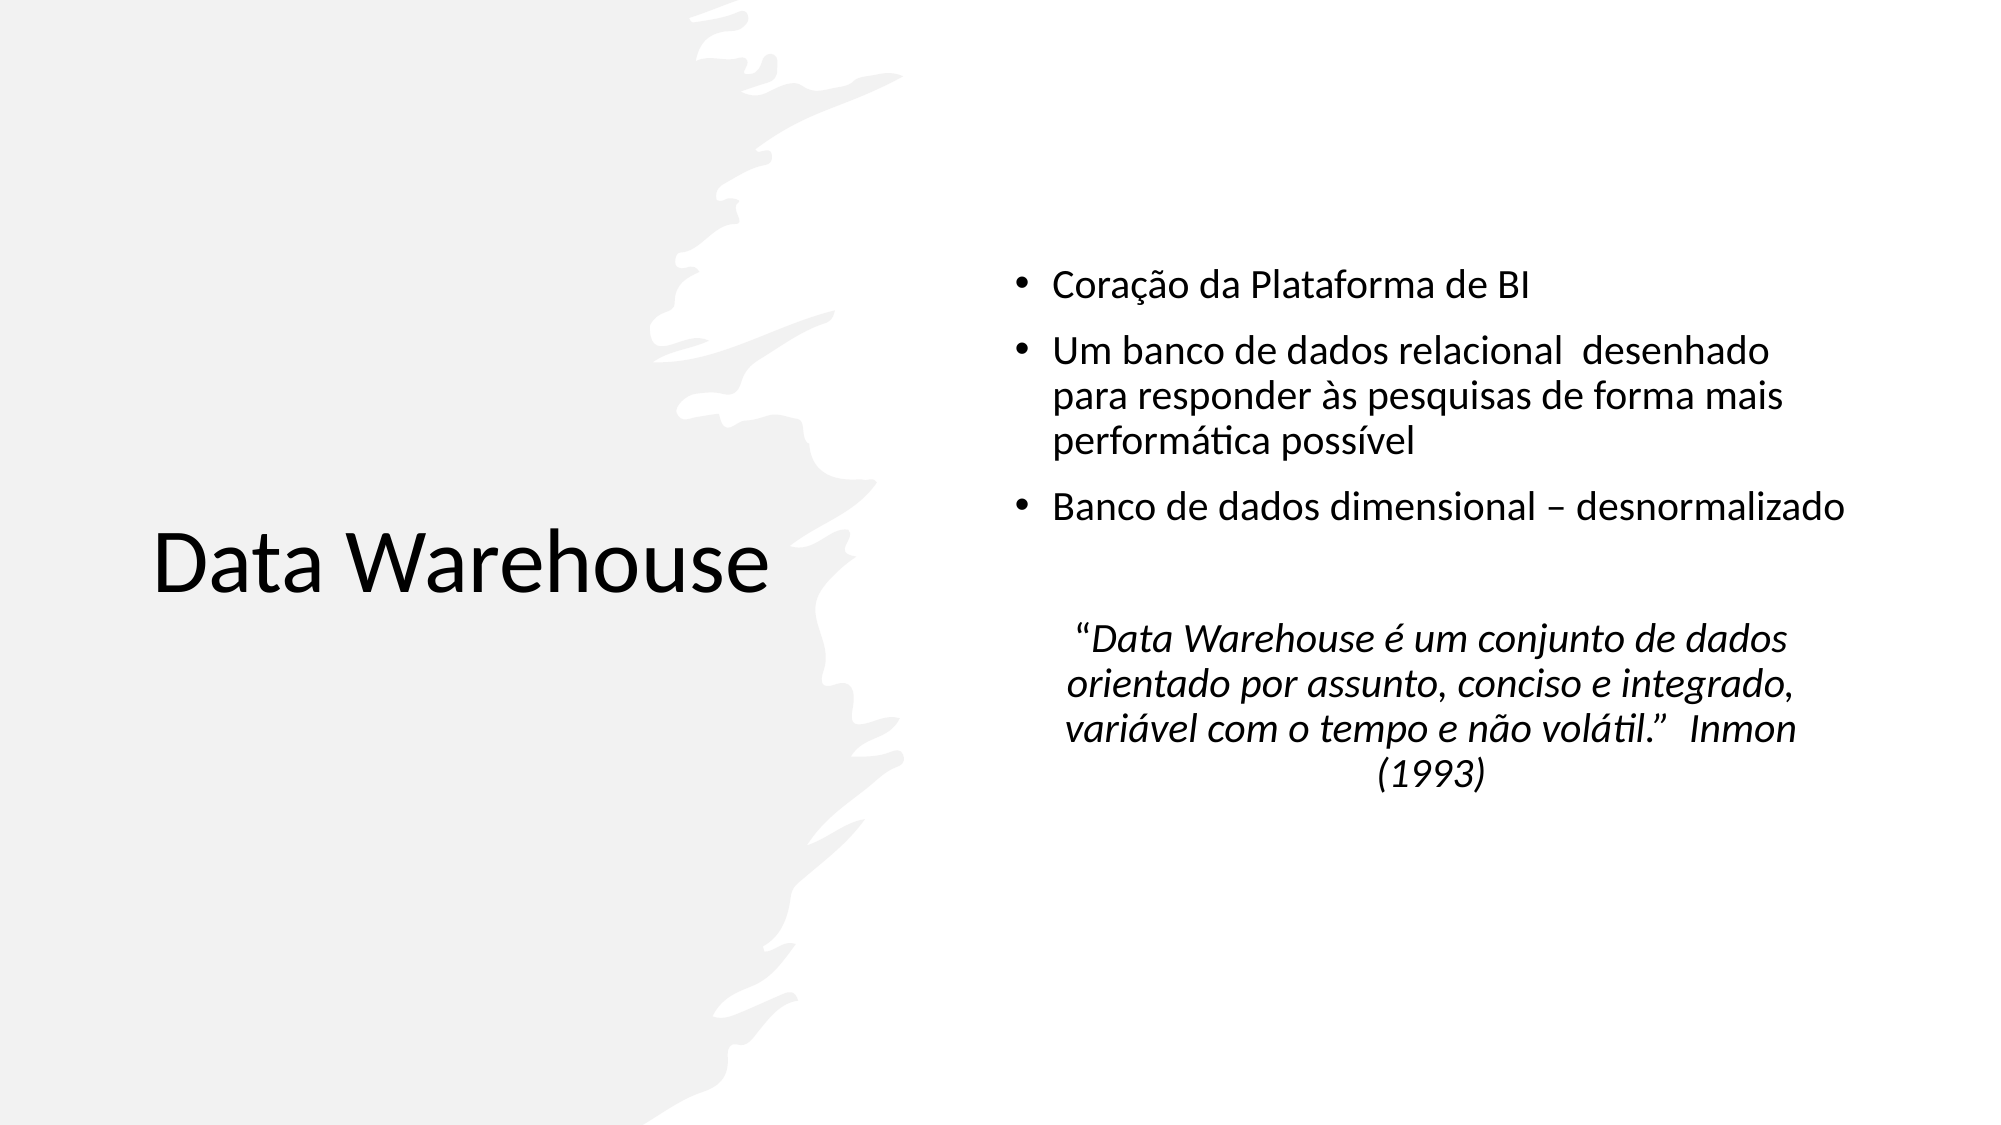

# Data Warehouse
Coração da Plataforma de BI
Um banco de dados relacional  desenhado para responder às pesquisas de forma mais performática possível
Banco de dados dimensional – desnormalizado

“Data Warehouse é um conjunto de dados orientado por assunto, conciso e integrado, variável com o tempo e não volátil.”  Inmon (1993)